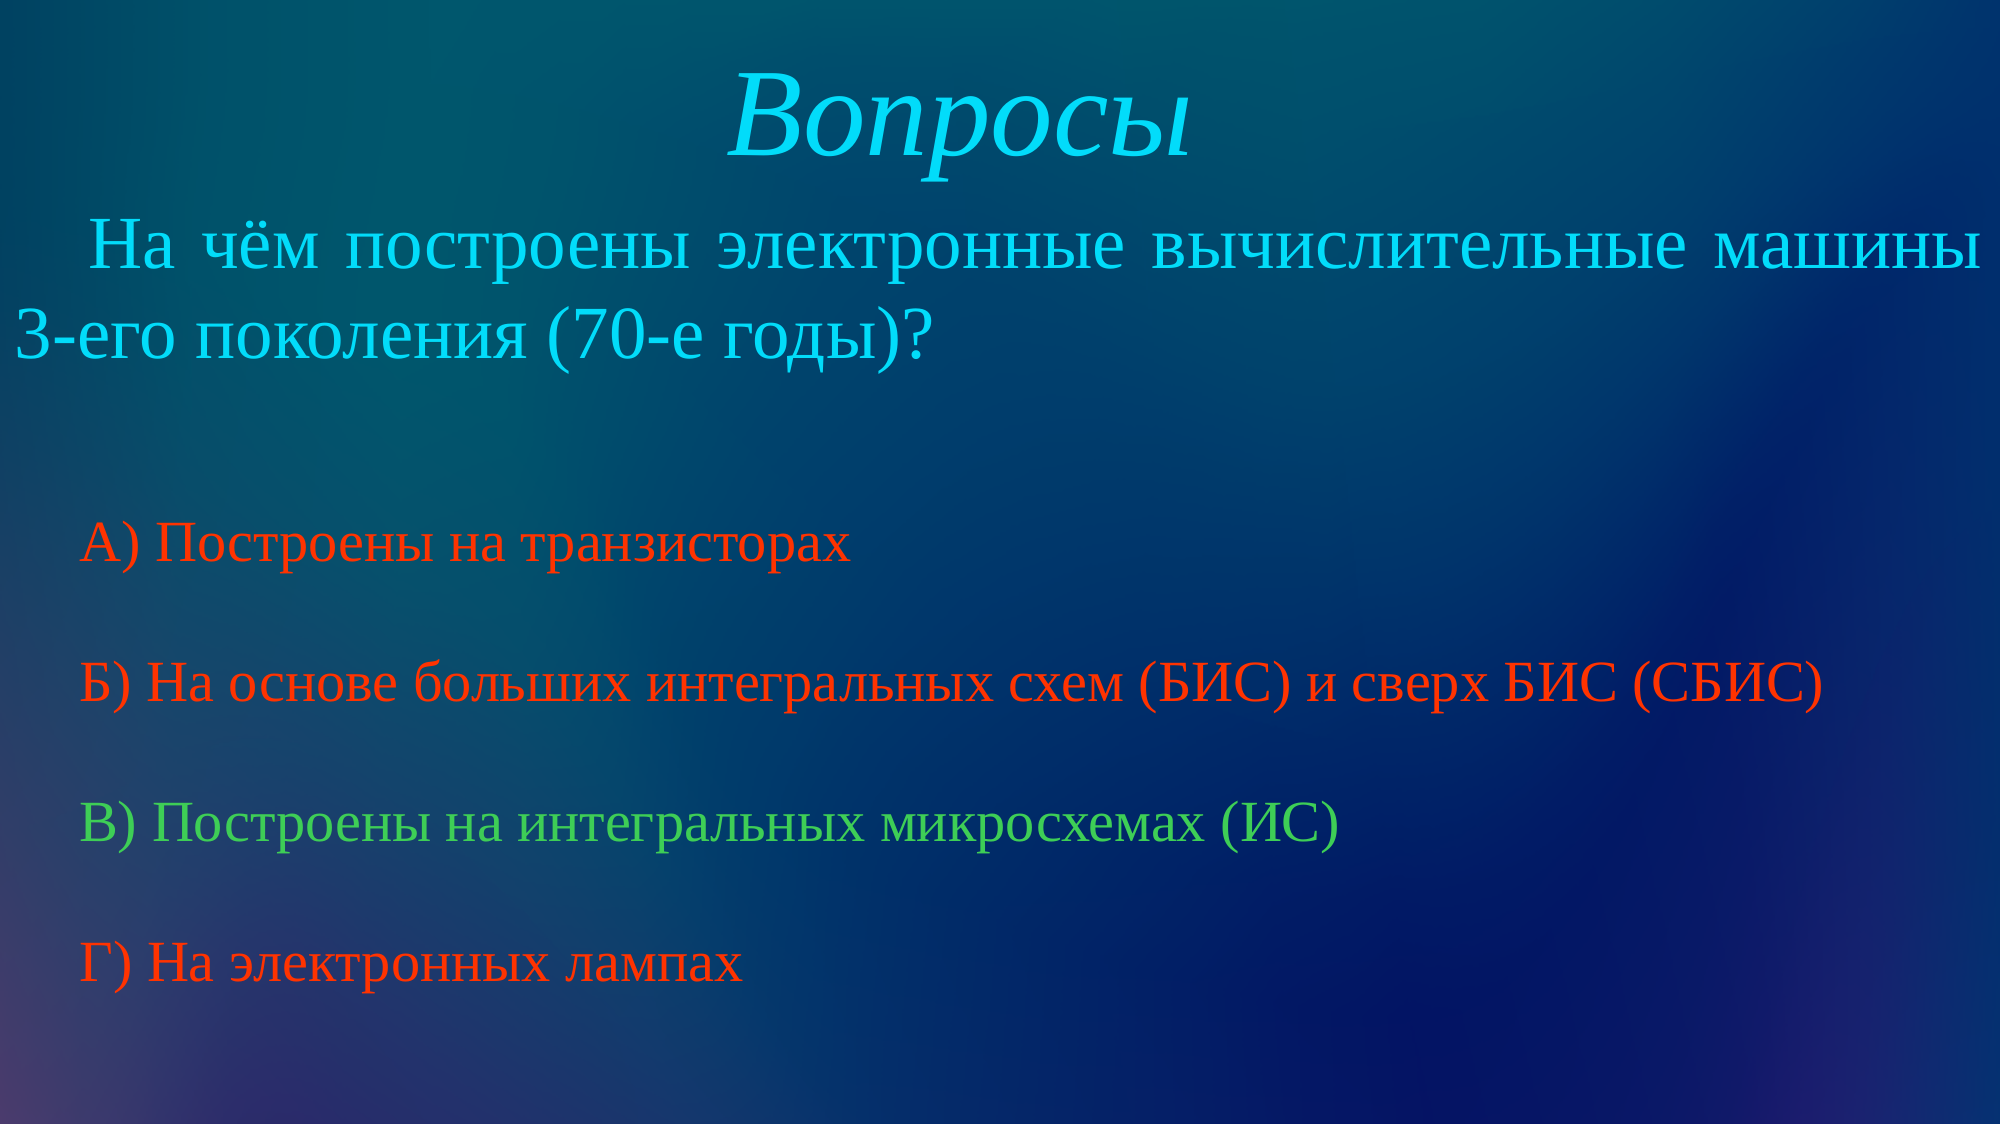

Вопросы
На чём построены электронные вычислительные машины 3-его поколения (70-е годы)?
А) Построены на транзисторах

Б) На основе больших интегральных схем (БИС) и сверх БИС (СБИС)

В) Построены на интегральных микросхемах (ИС)

Г) На электронных лампах